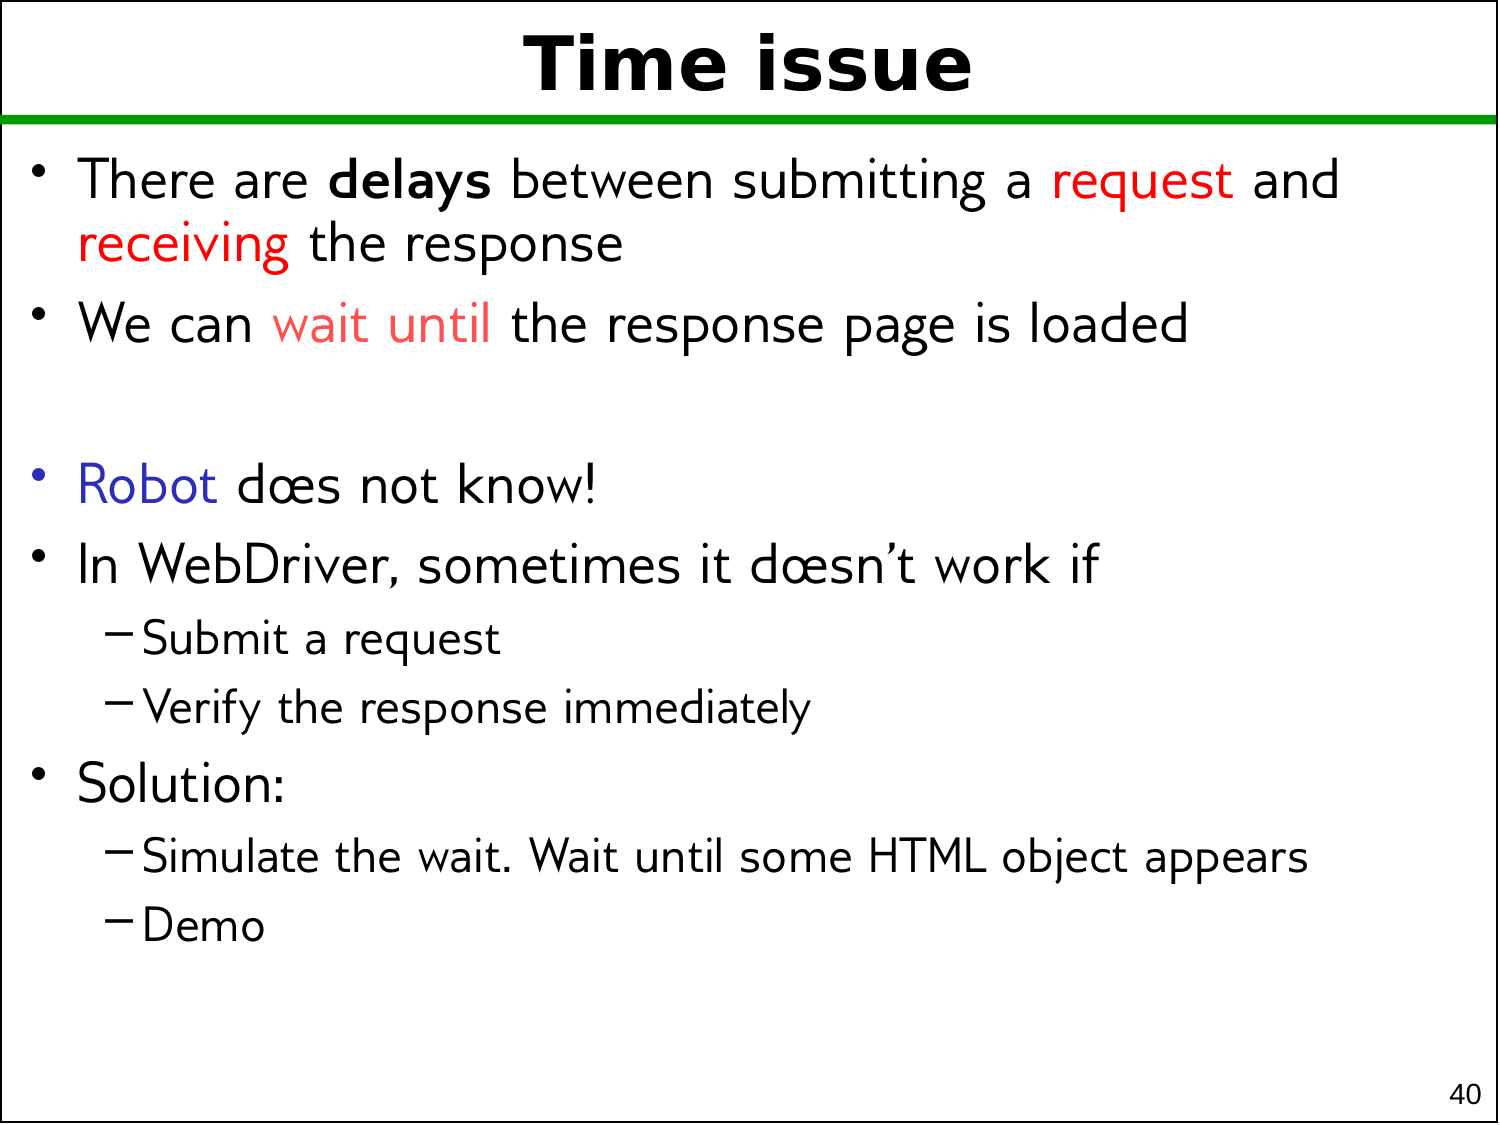

# Time issue
There are delays between submitting a request and receiving the response
We can wait until the response page is loaded

Robot does not know!
In WebDriver, sometimes it doesn’t work if
Submit a request
Verify the response immediately
Solution:
Simulate the wait. Wait until some HTML object appears
Demo

40